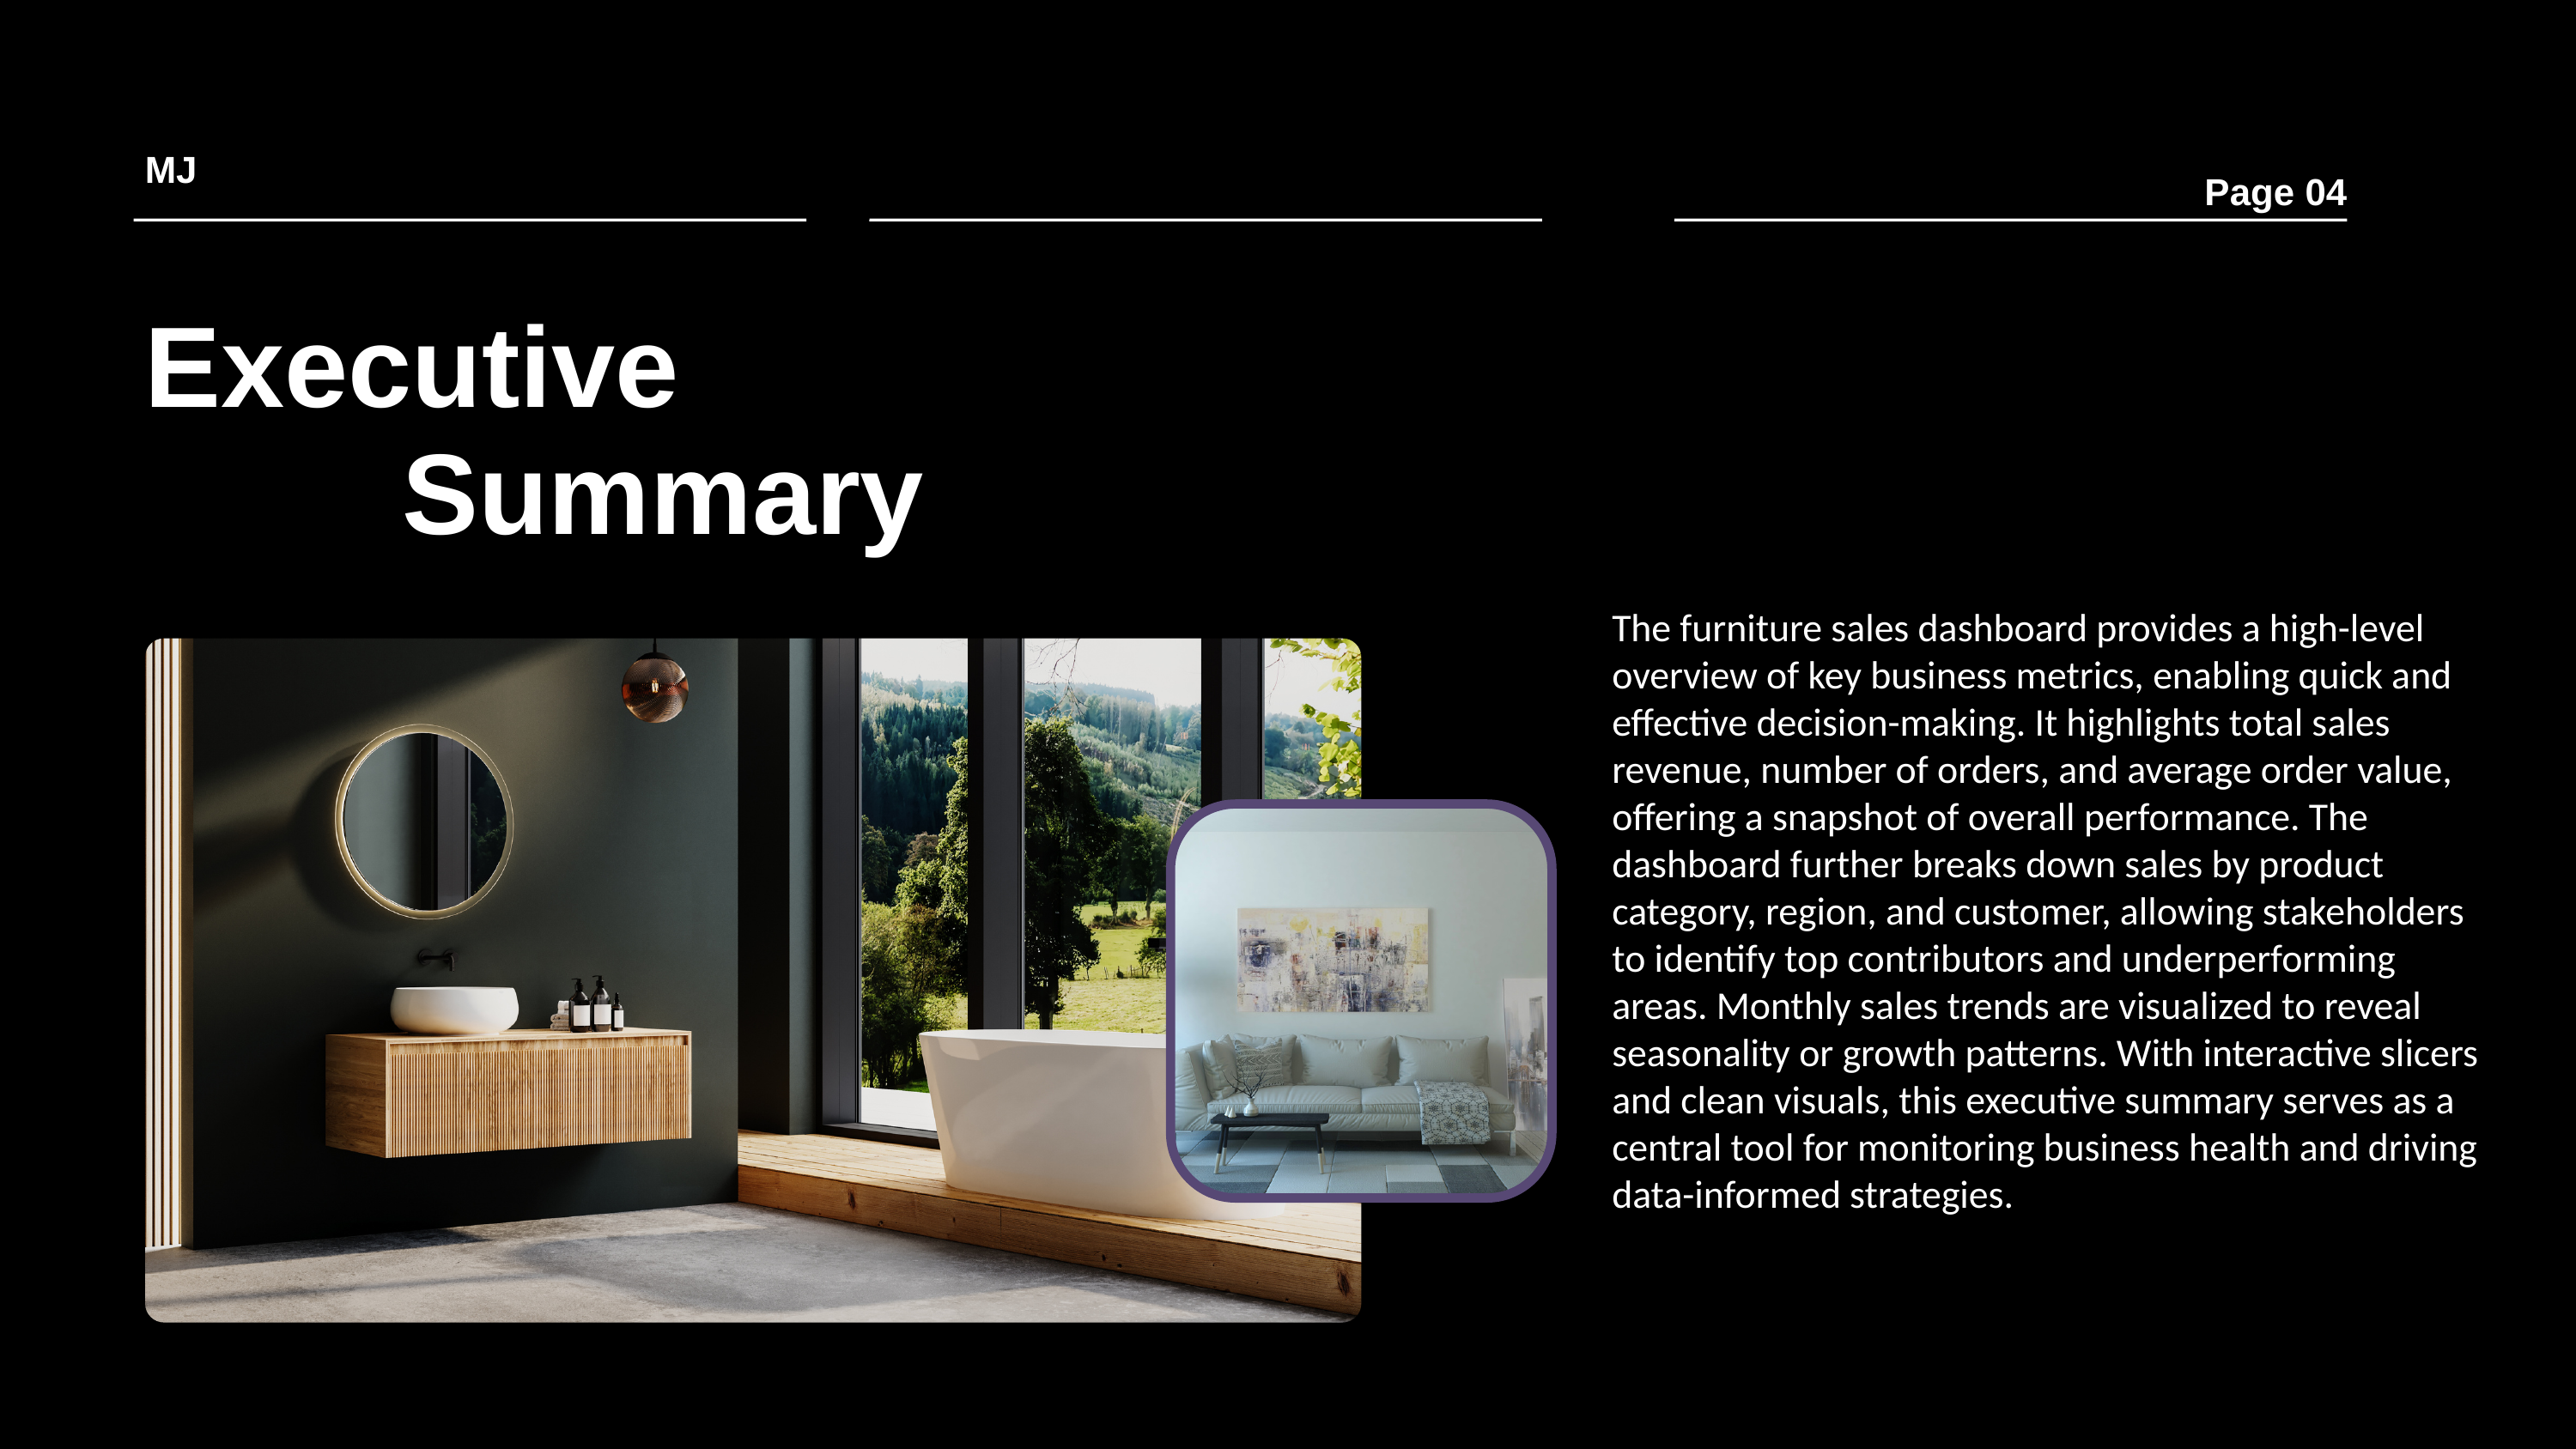

MJ
Page 04

Executive 			 		Summary
The furniture sales dashboard provides a high-level overview of key business metrics, enabling quick and effective decision-making. It highlights total sales revenue, number of orders, and average order value, offering a snapshot of overall performance. The dashboard further breaks down sales by product category, region, and customer, allowing stakeholders to identify top contributors and underperforming areas. Monthly sales trends are visualized to reveal seasonality or growth patterns. With interactive slicers and clean visuals, this executive summary serves as a central tool for monitoring business health and driving data-informed strategies.